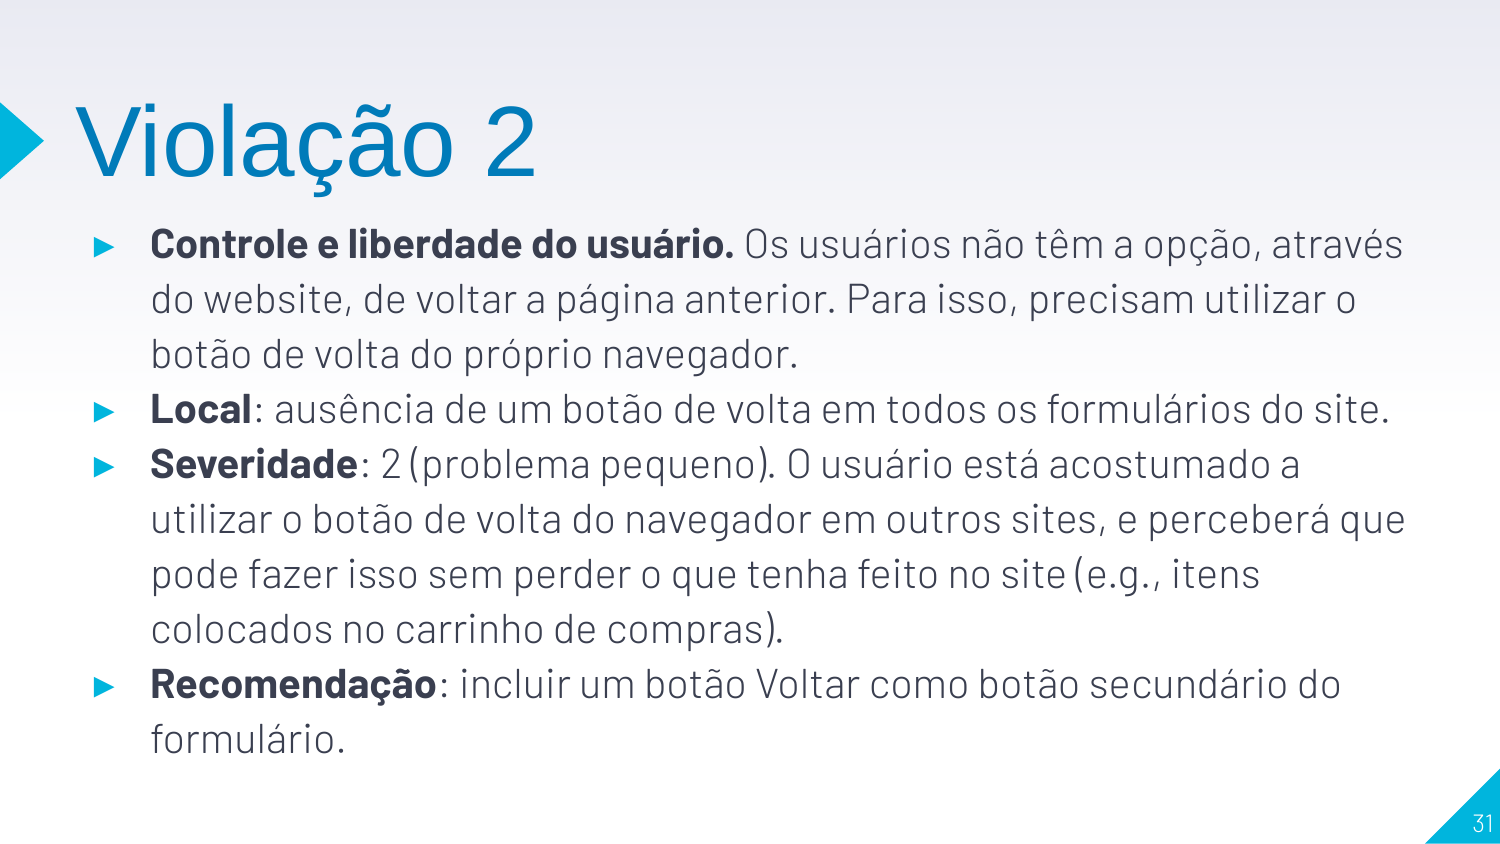

# Violação 2
Controle e liberdade do usuário. Os usuários não têm a opção, através do website, de voltar a página anterior. Para isso, precisam utilizar o botão de volta do próprio navegador.
Local: ausência de um botão de volta em todos os formulários do site.
Severidade: 2 (problema pequeno). O usuário está acostumado a utilizar o botão de volta do navegador em outros sites, e perceberá que pode fazer isso sem perder o que tenha feito no site (e.g., itens colocados no carrinho de compras).
Recomendação: incluir um botão Voltar como botão secundário do formulário.
31